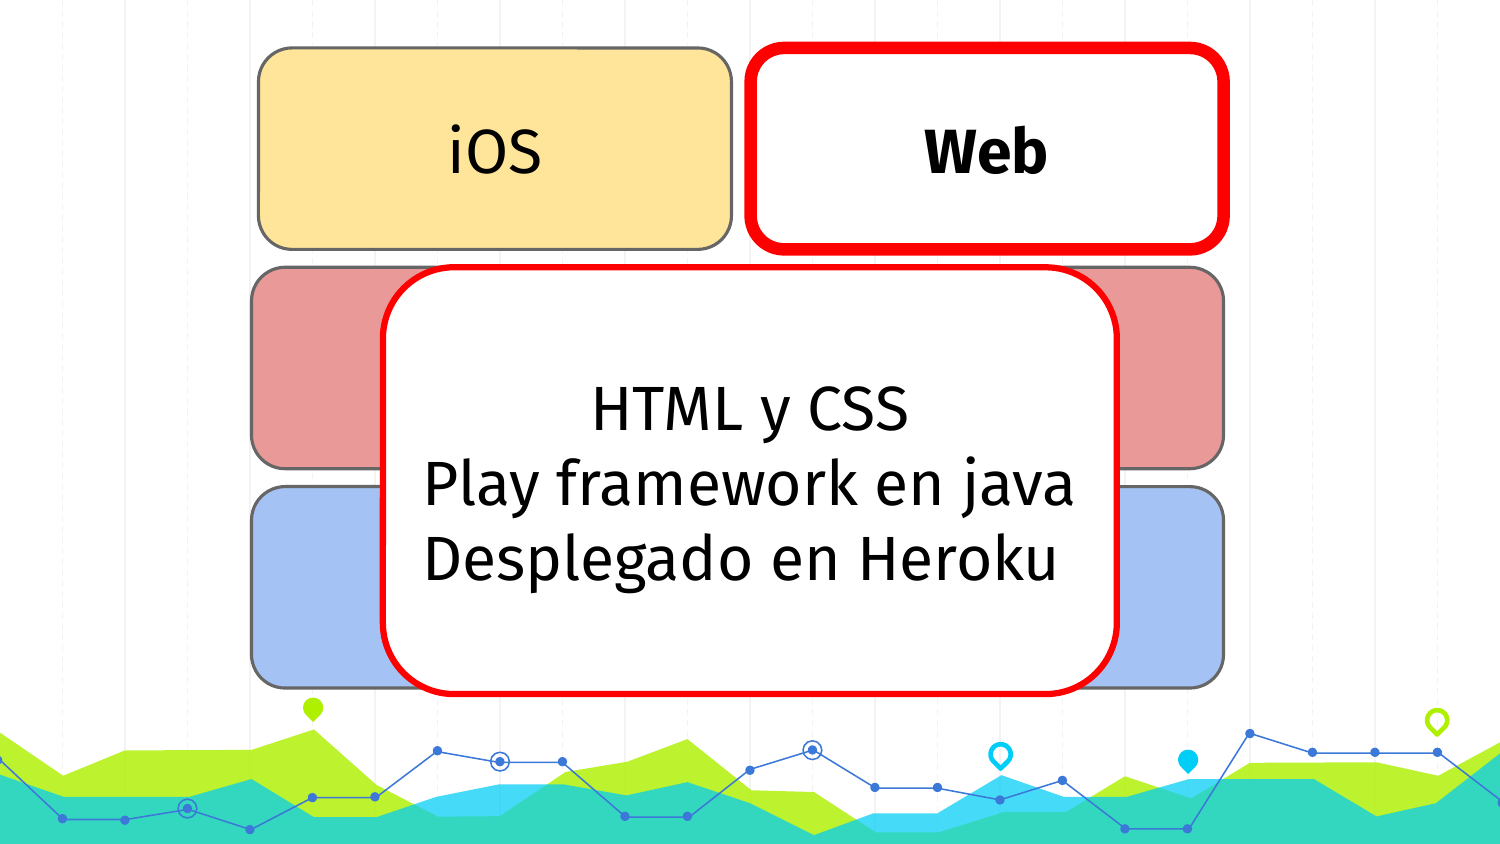

iOS
Web
Lógica del negocio
HTML y CSS
Play framework en java
Desplegado en Heroku
Base de datos